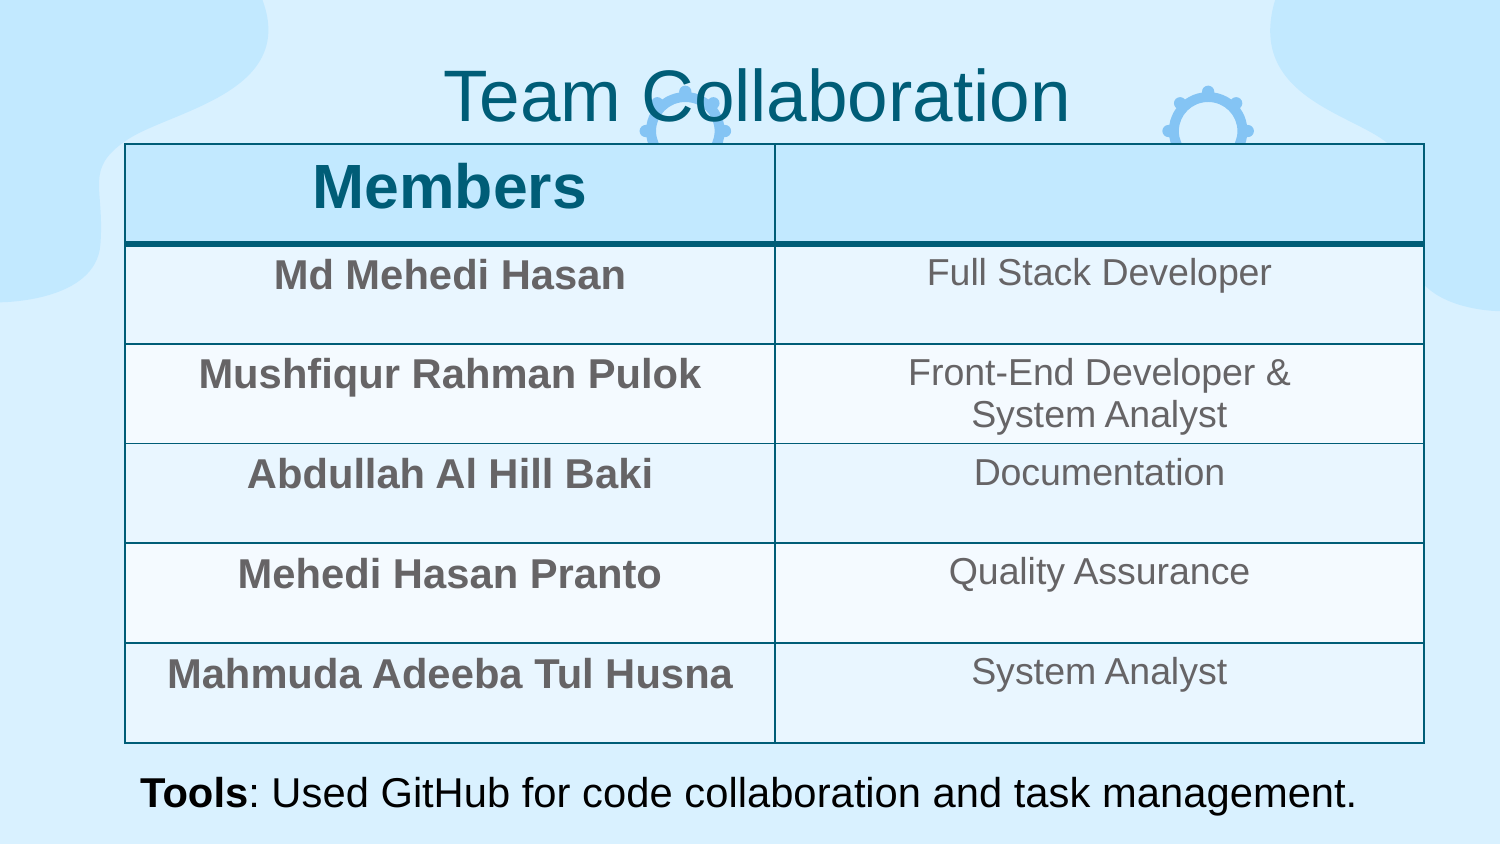

Team Collaboration

| Members |  |
| --- | --- |
| Md Mehedi Hasan | Full Stack Developer |
| Mushfiqur Rahman Pulok | Front-End Developer & System Analyst |
| Abdullah Al Hill Baki | Documentation |
| Mehedi Hasan Pranto | Quality Assurance |
| Mahmuda Adeeba Tul Husna | System Analyst |
Tools: Used GitHub for code collaboration and task management.